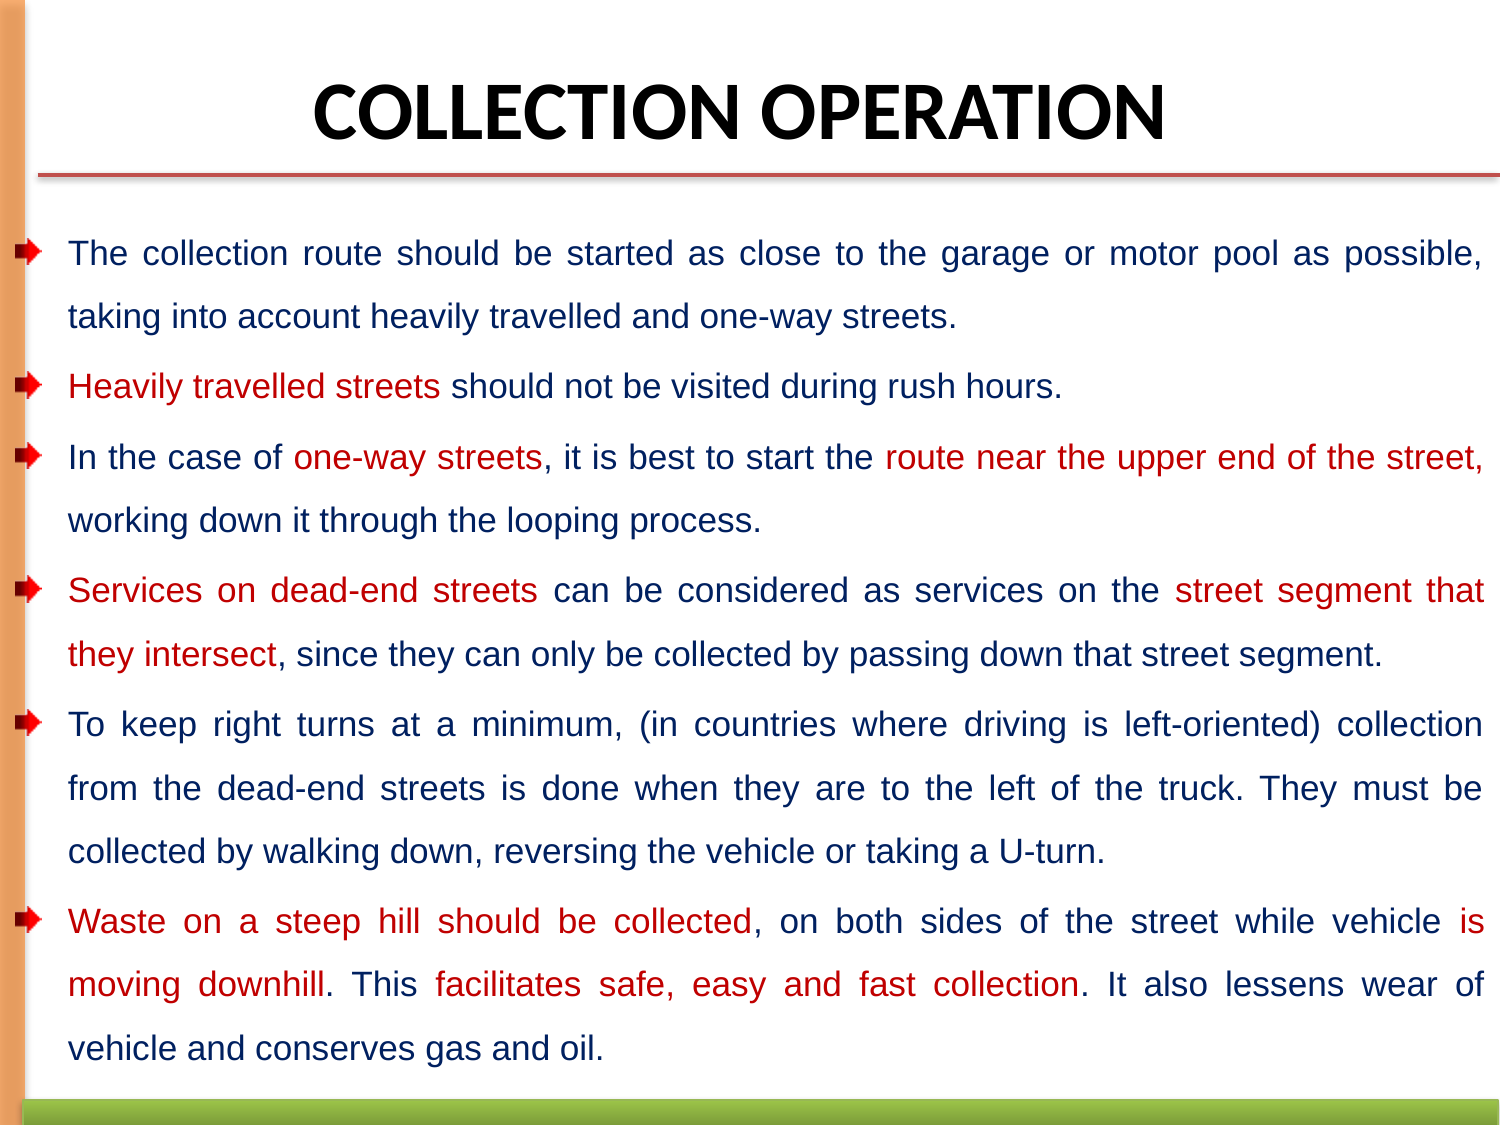

# COLLECTION OPERATION

The collection route should be started as close to the garage or motor pool as possible, taking into account heavily travelled and one-way streets.
Heavily travelled streets should not be visited during rush hours.
In the case of one-way streets, it is best to start the route near the upper end of the street, working down it through the looping process.
Services on dead-end streets can be considered as services on the street segment that they intersect, since they can only be collected by passing down that street segment.
To keep right turns at a minimum, (in countries where driving is left-oriented) collection from the dead-end streets is done when they are to the left of the truck. They must be collected by walking down, reversing the vehicle or taking a U-turn.
Waste on a steep hill should be collected, on both sides of the street while vehicle is moving downhill. This facilitates safe, easy and fast collection. It also lessens wear of vehicle and conserves gas and oil.